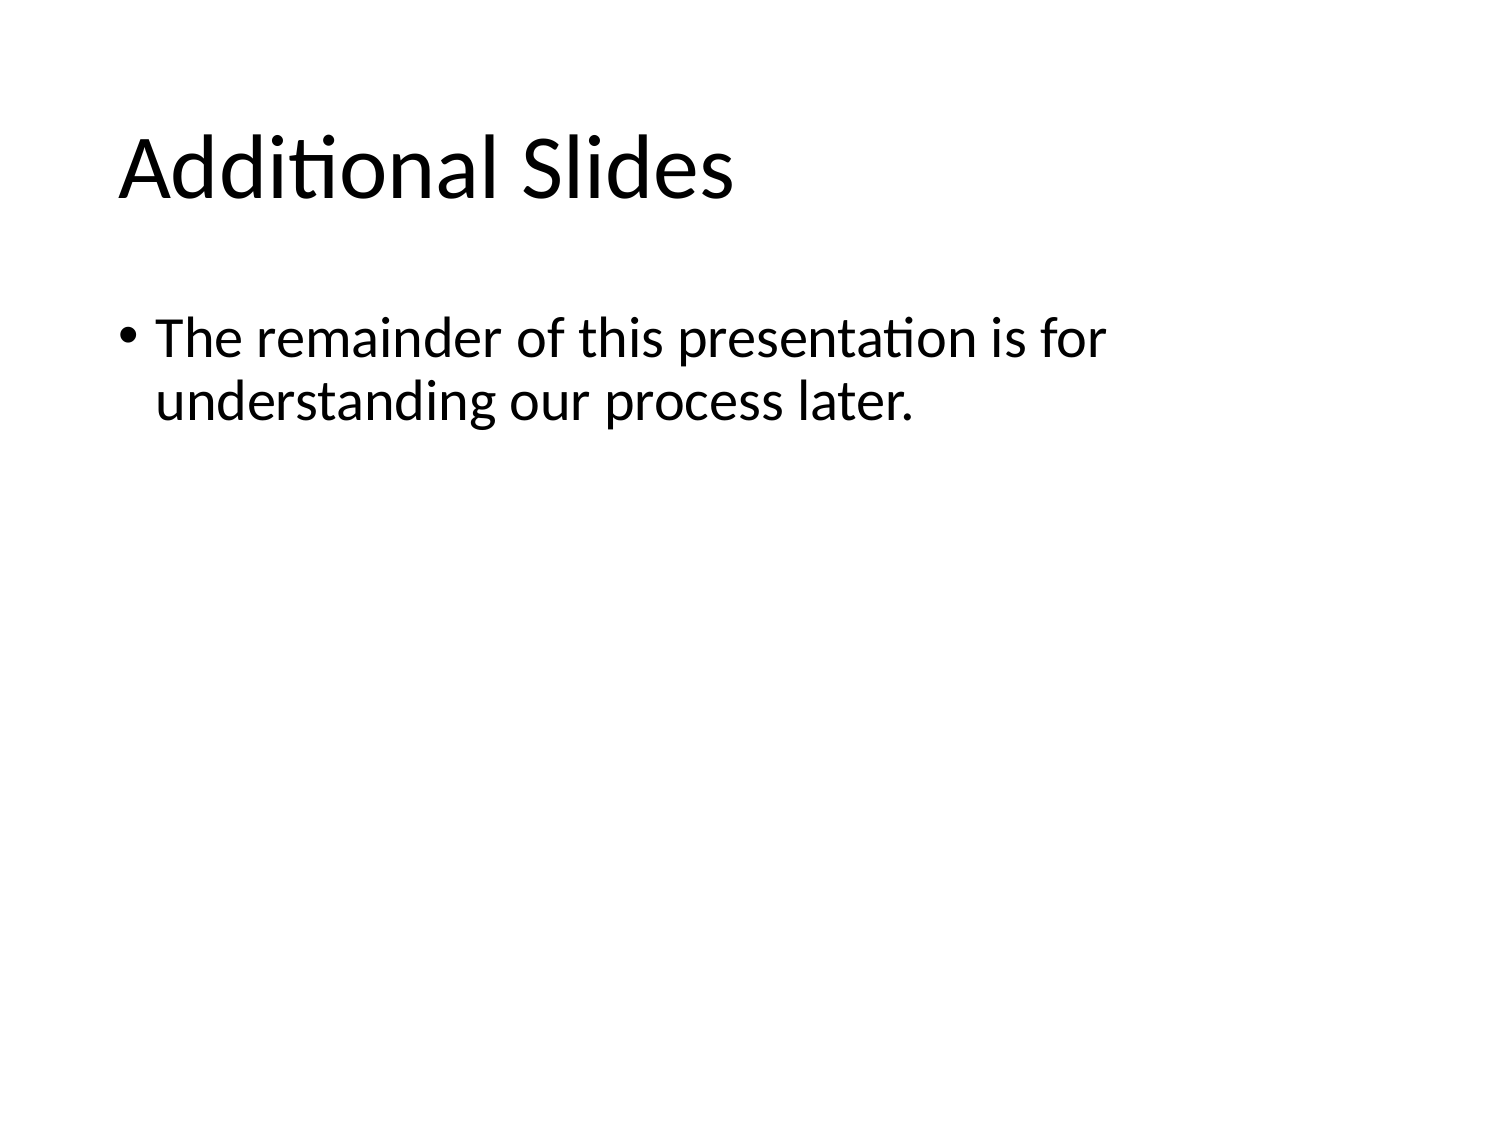

# Additional Slides
The remainder of this presentation is for understanding our process later.